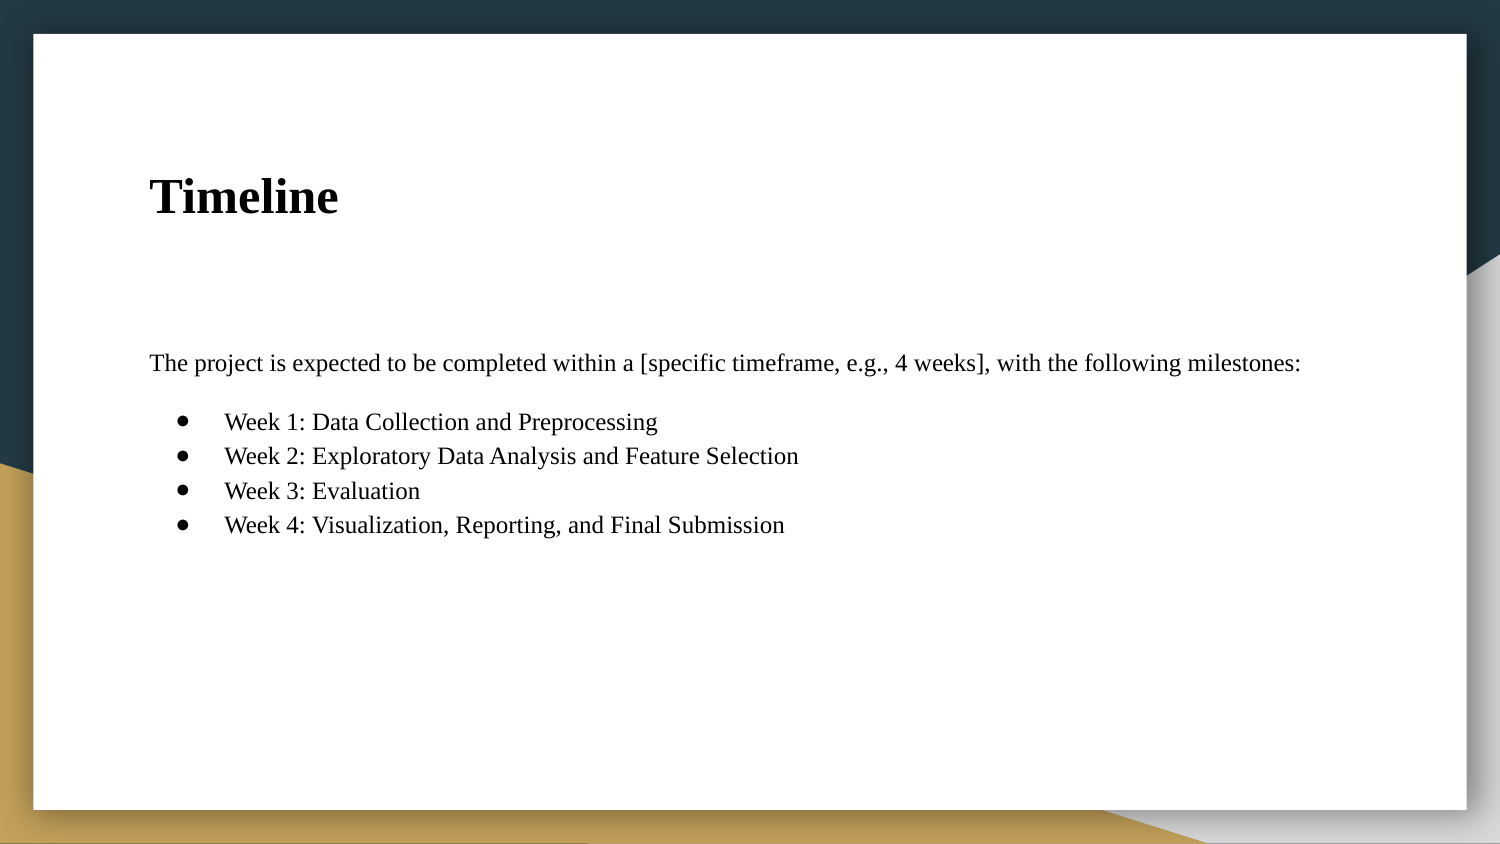

# Timeline

The project is expected to be completed within a [specific timeframe, e.g., 4 weeks], with the following milestones:
Week 1: Data Collection and Preprocessing
Week 2: Exploratory Data Analysis and Feature Selection
Week 3: Evaluation
Week 4: Visualization, Reporting, and Final Submission